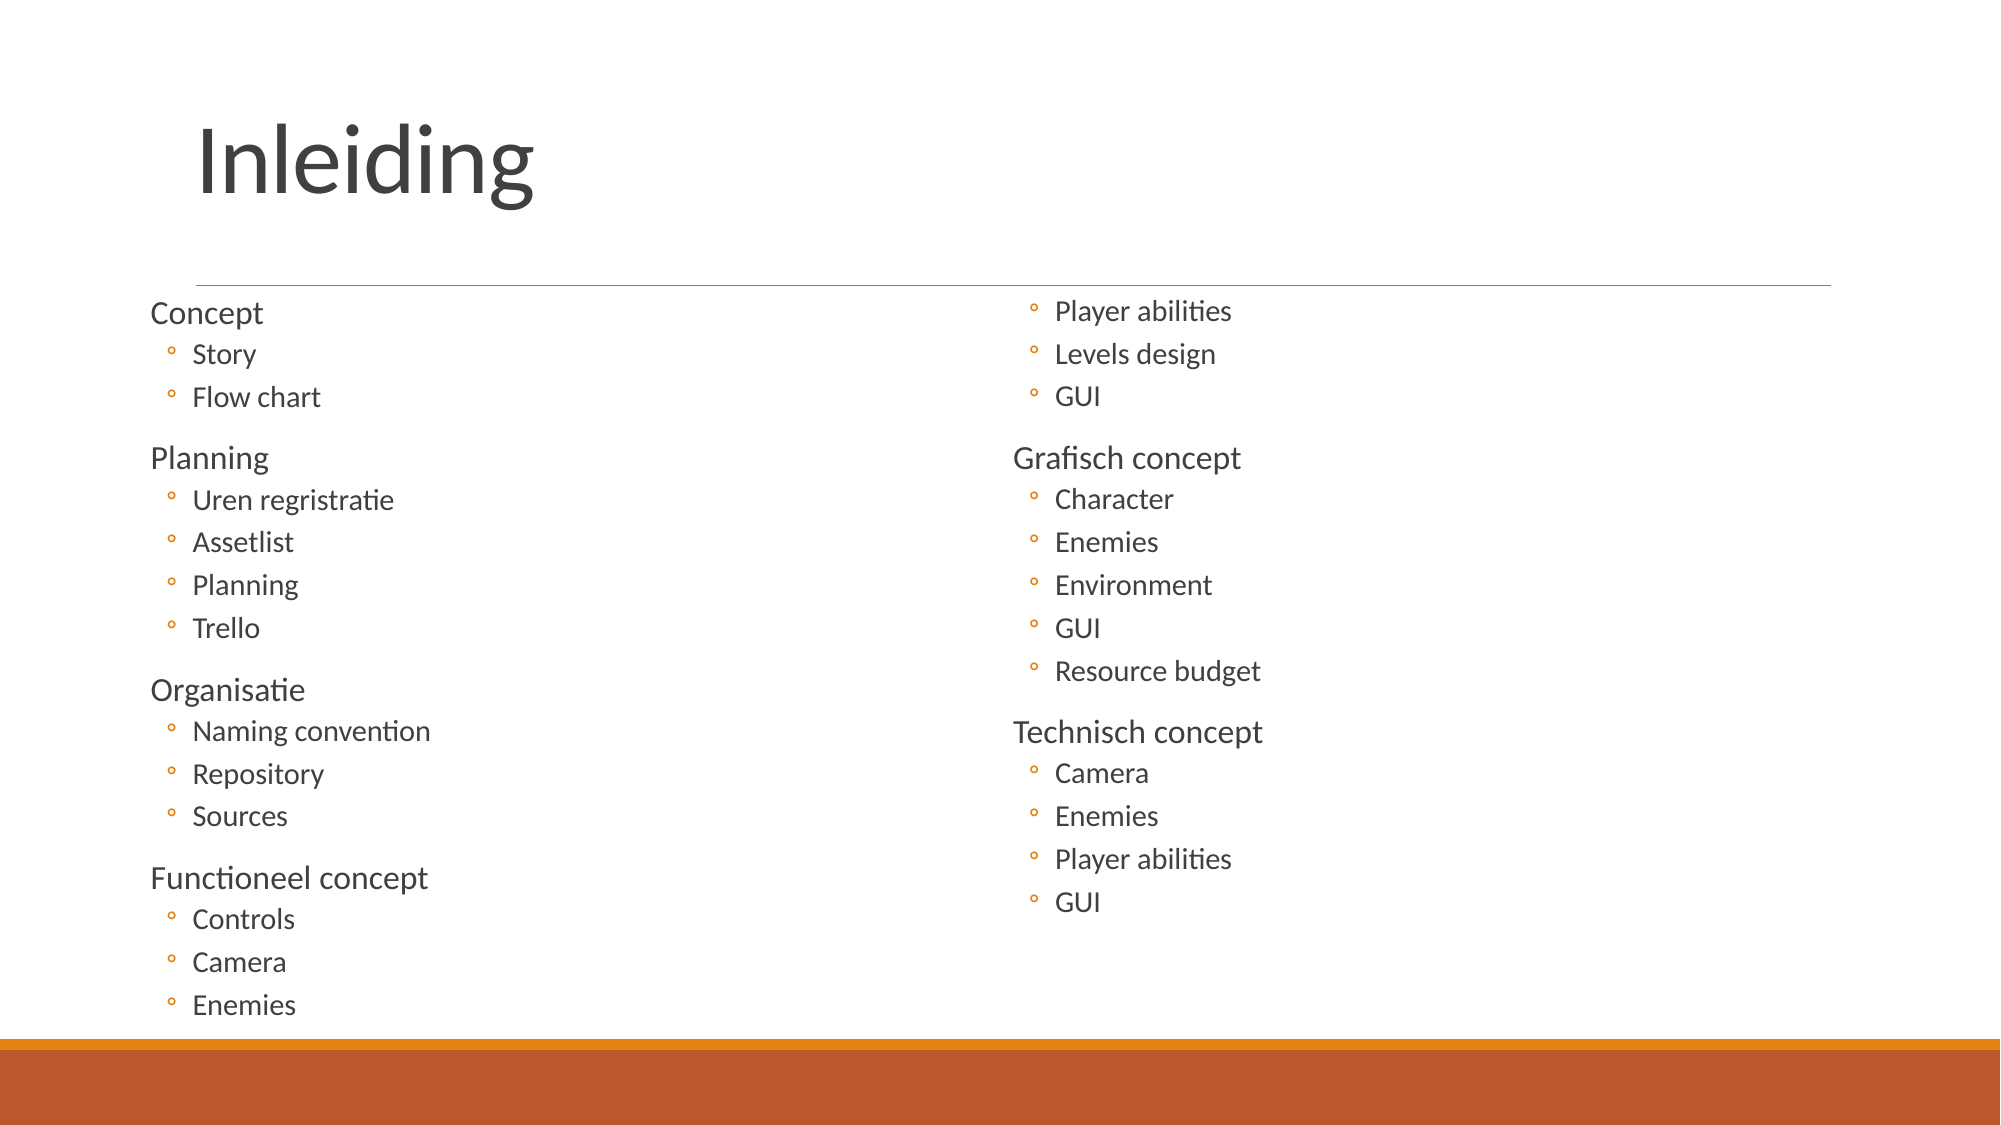

# Inleiding
Concept
Story
Flow chart
Planning
Uren regristratie
Assetlist
Planning
Trello
Organisatie
Naming convention
Repository
Sources
Functioneel concept
Controls
Camera
Enemies
Player abilities
Levels design
GUI
Grafisch concept
Character
Enemies
Environment
GUI
Resource budget
Technisch concept
Camera
Enemies
Player abilities
GUI